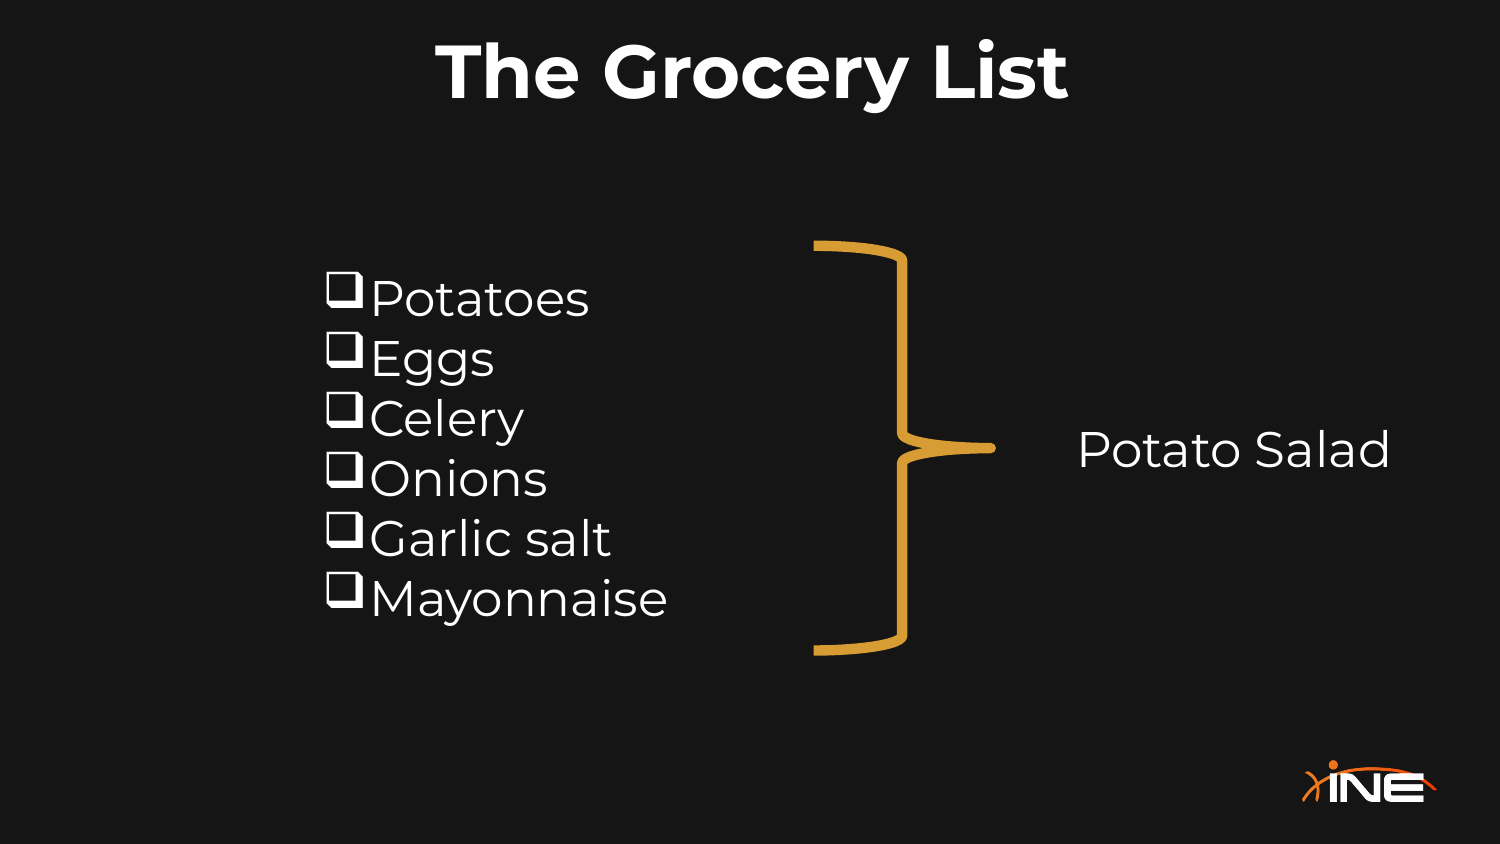

# The Grocery List

Potatoes
Eggs
Celery
Onions
Garlic salt
Mayonnaise
Potato Salad